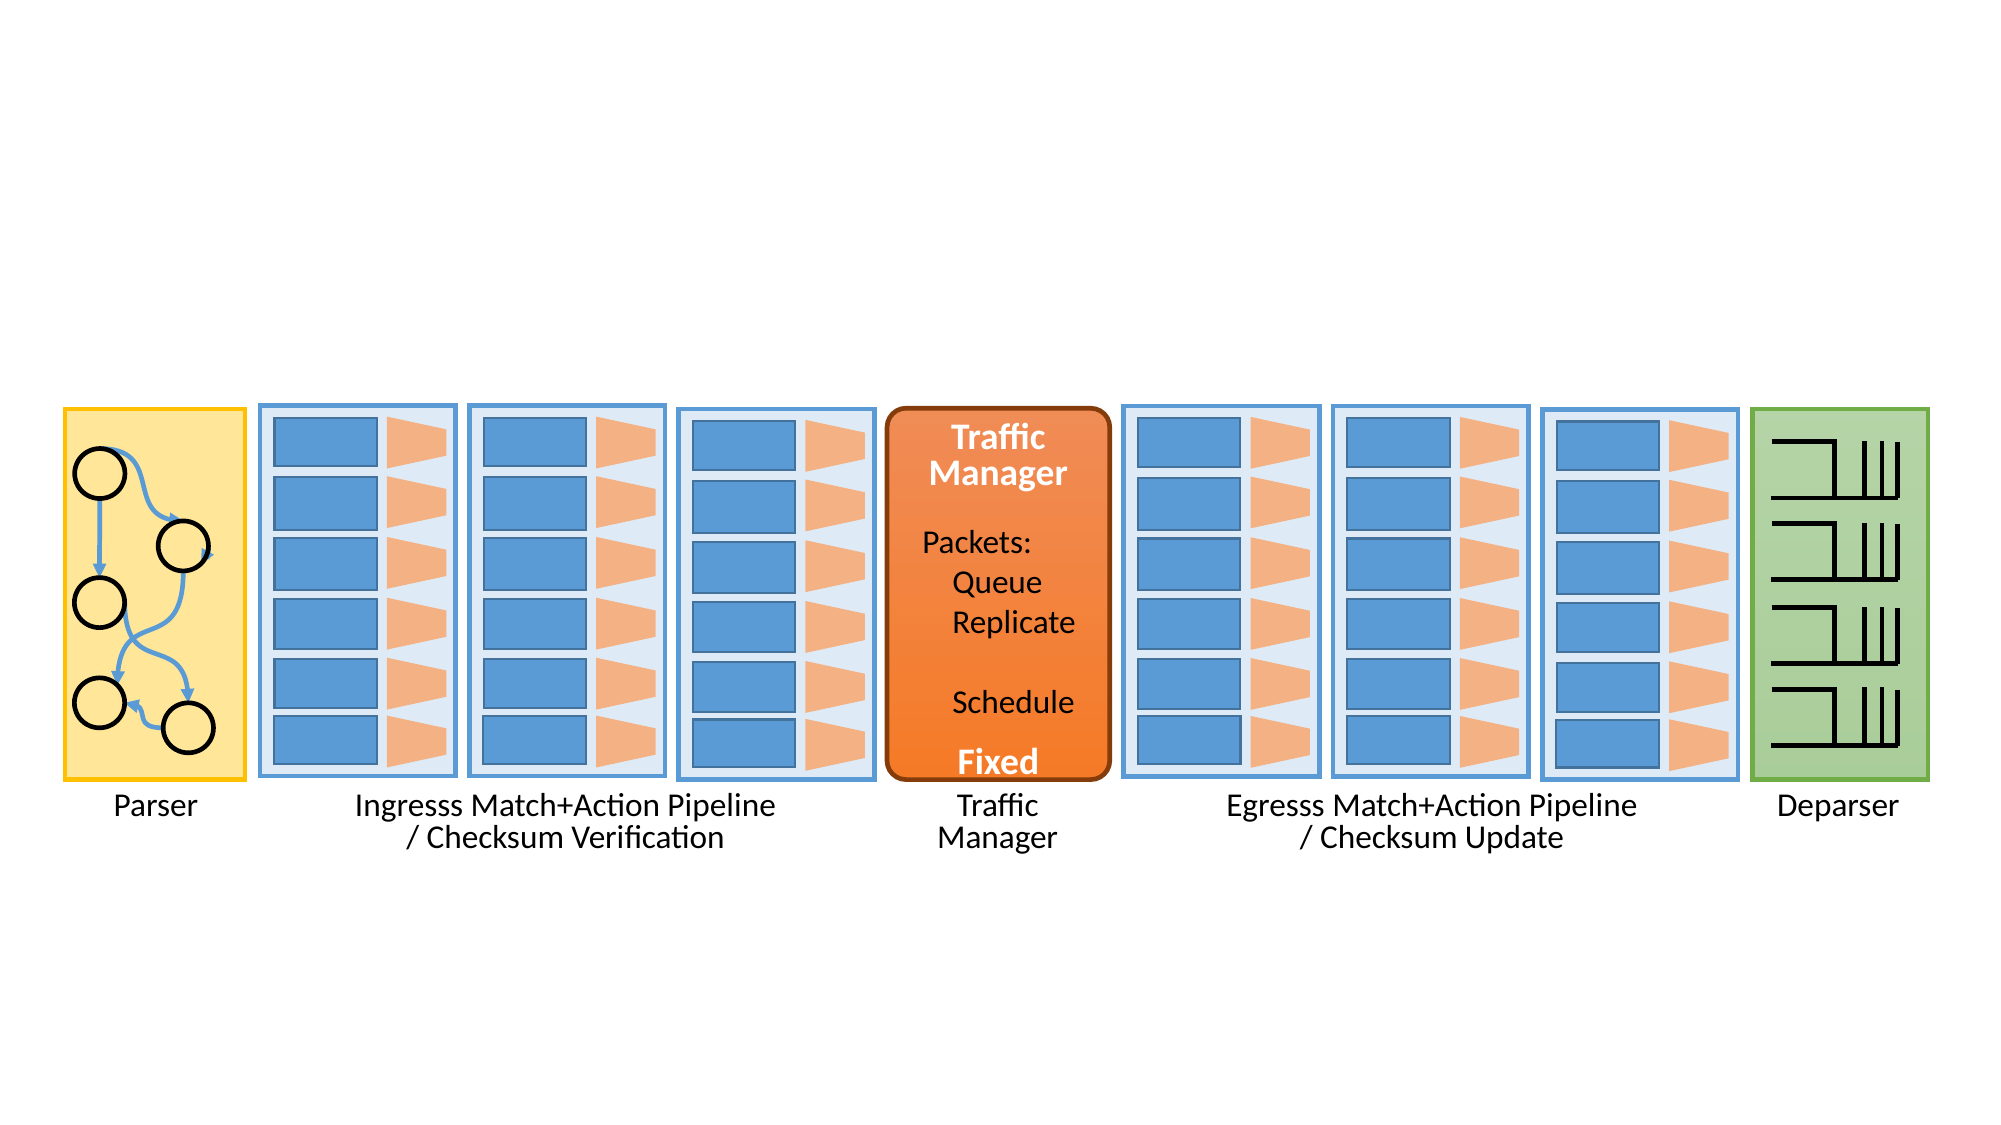

Traffic Manager

  Packets:
      Queue
      Replicate
      Schedule

Fixed Function

Fixed function
Traffic Manager

Parser
Ingresss Match+Action Pipeline
/ Checksum Verification
Traffic
Manager
Egresss Match+Action Pipeline
/ Checksum Update
Deparser